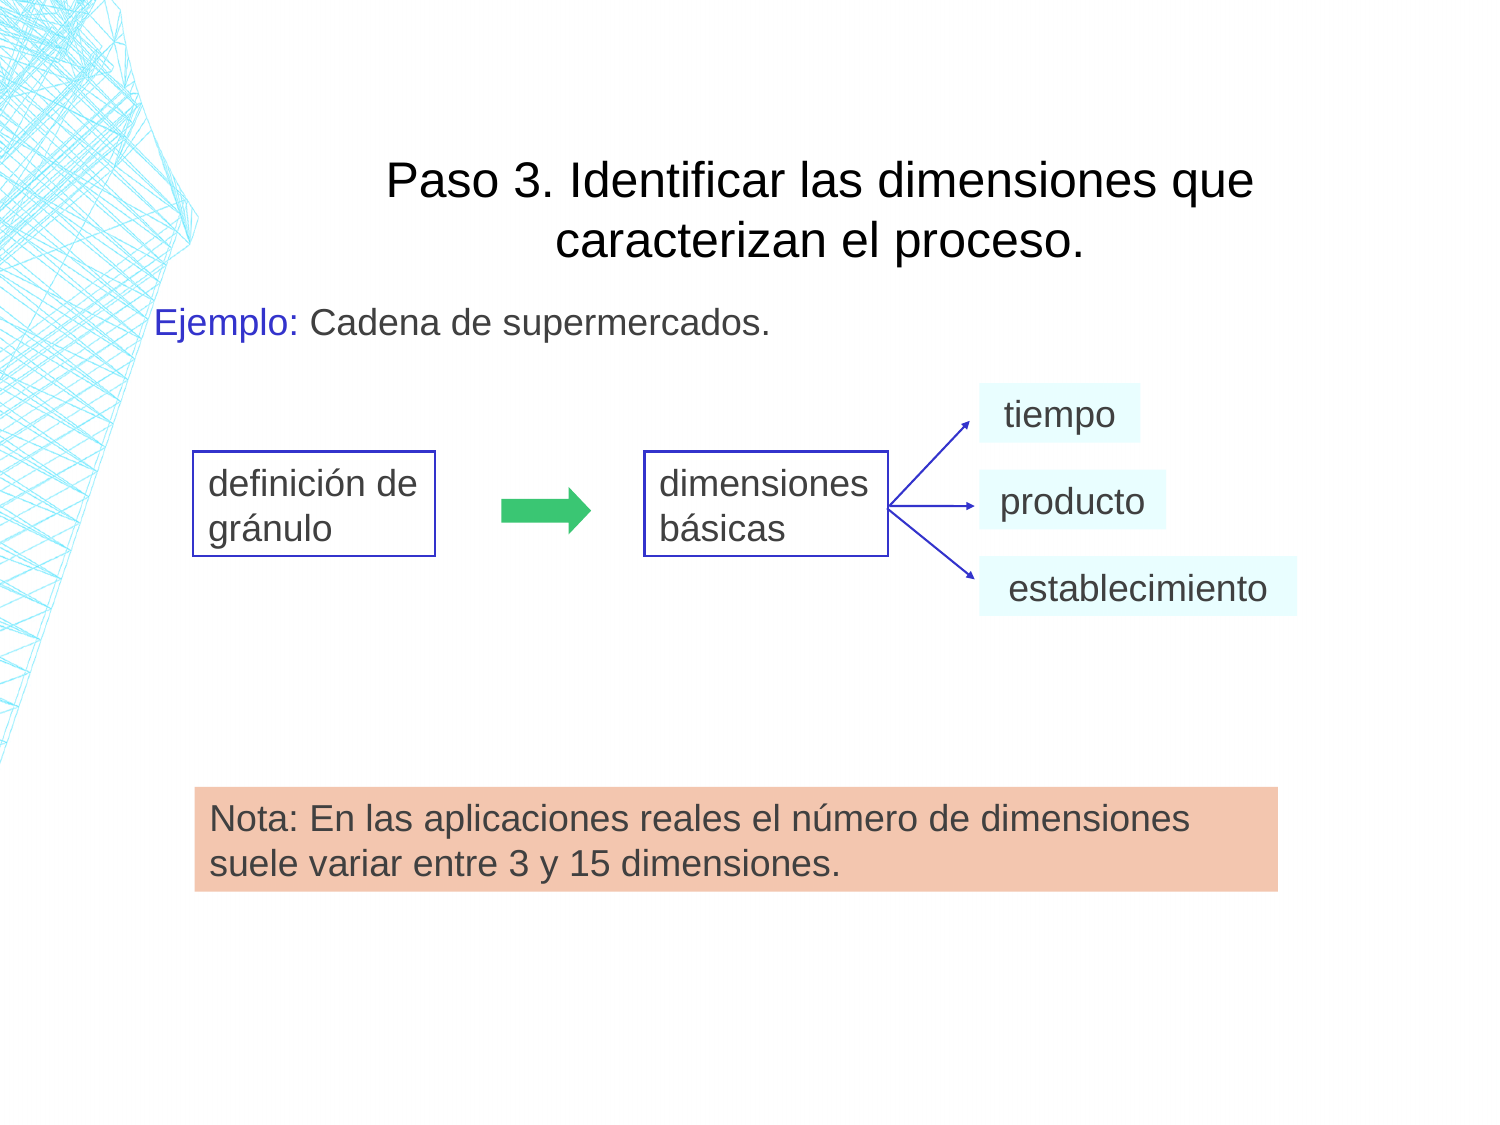

# Paso 3. Identificar las dimensiones que caracterizan el proceso.
Ejemplo: Cadena de supermercados.
tiempo

definición de gránulo
dimensiones básicas
producto

establecimiento
Nota: En las aplicaciones reales el número de dimensiones suele variar entre 3 y 15 dimensiones.